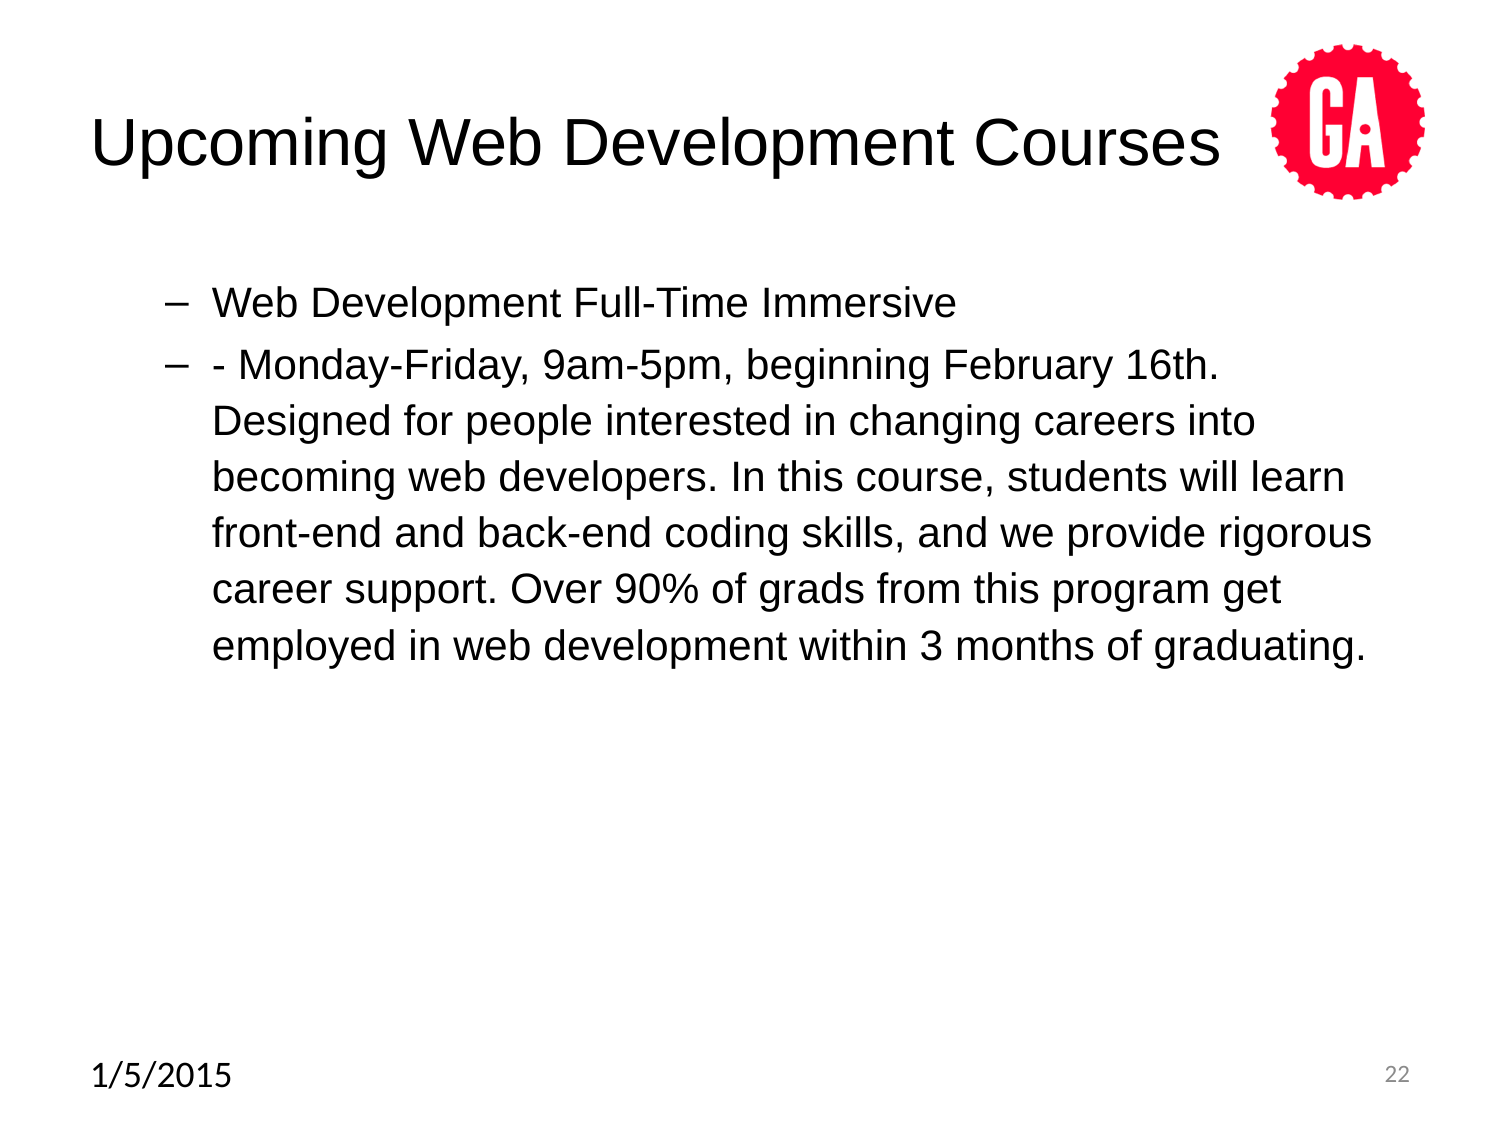

# Upcoming Web Development Courses
Web Development Full-Time Immersive
- Monday-Friday, 9am-5pm, beginning February 16th. Designed for people interested in changing careers into becoming web developers. In this course, students will learn front-end and back-end coding skills, and we provide rigorous career support. Over 90% of grads from this program get employed in web development within 3 months of graduating.

1/5/2015
22